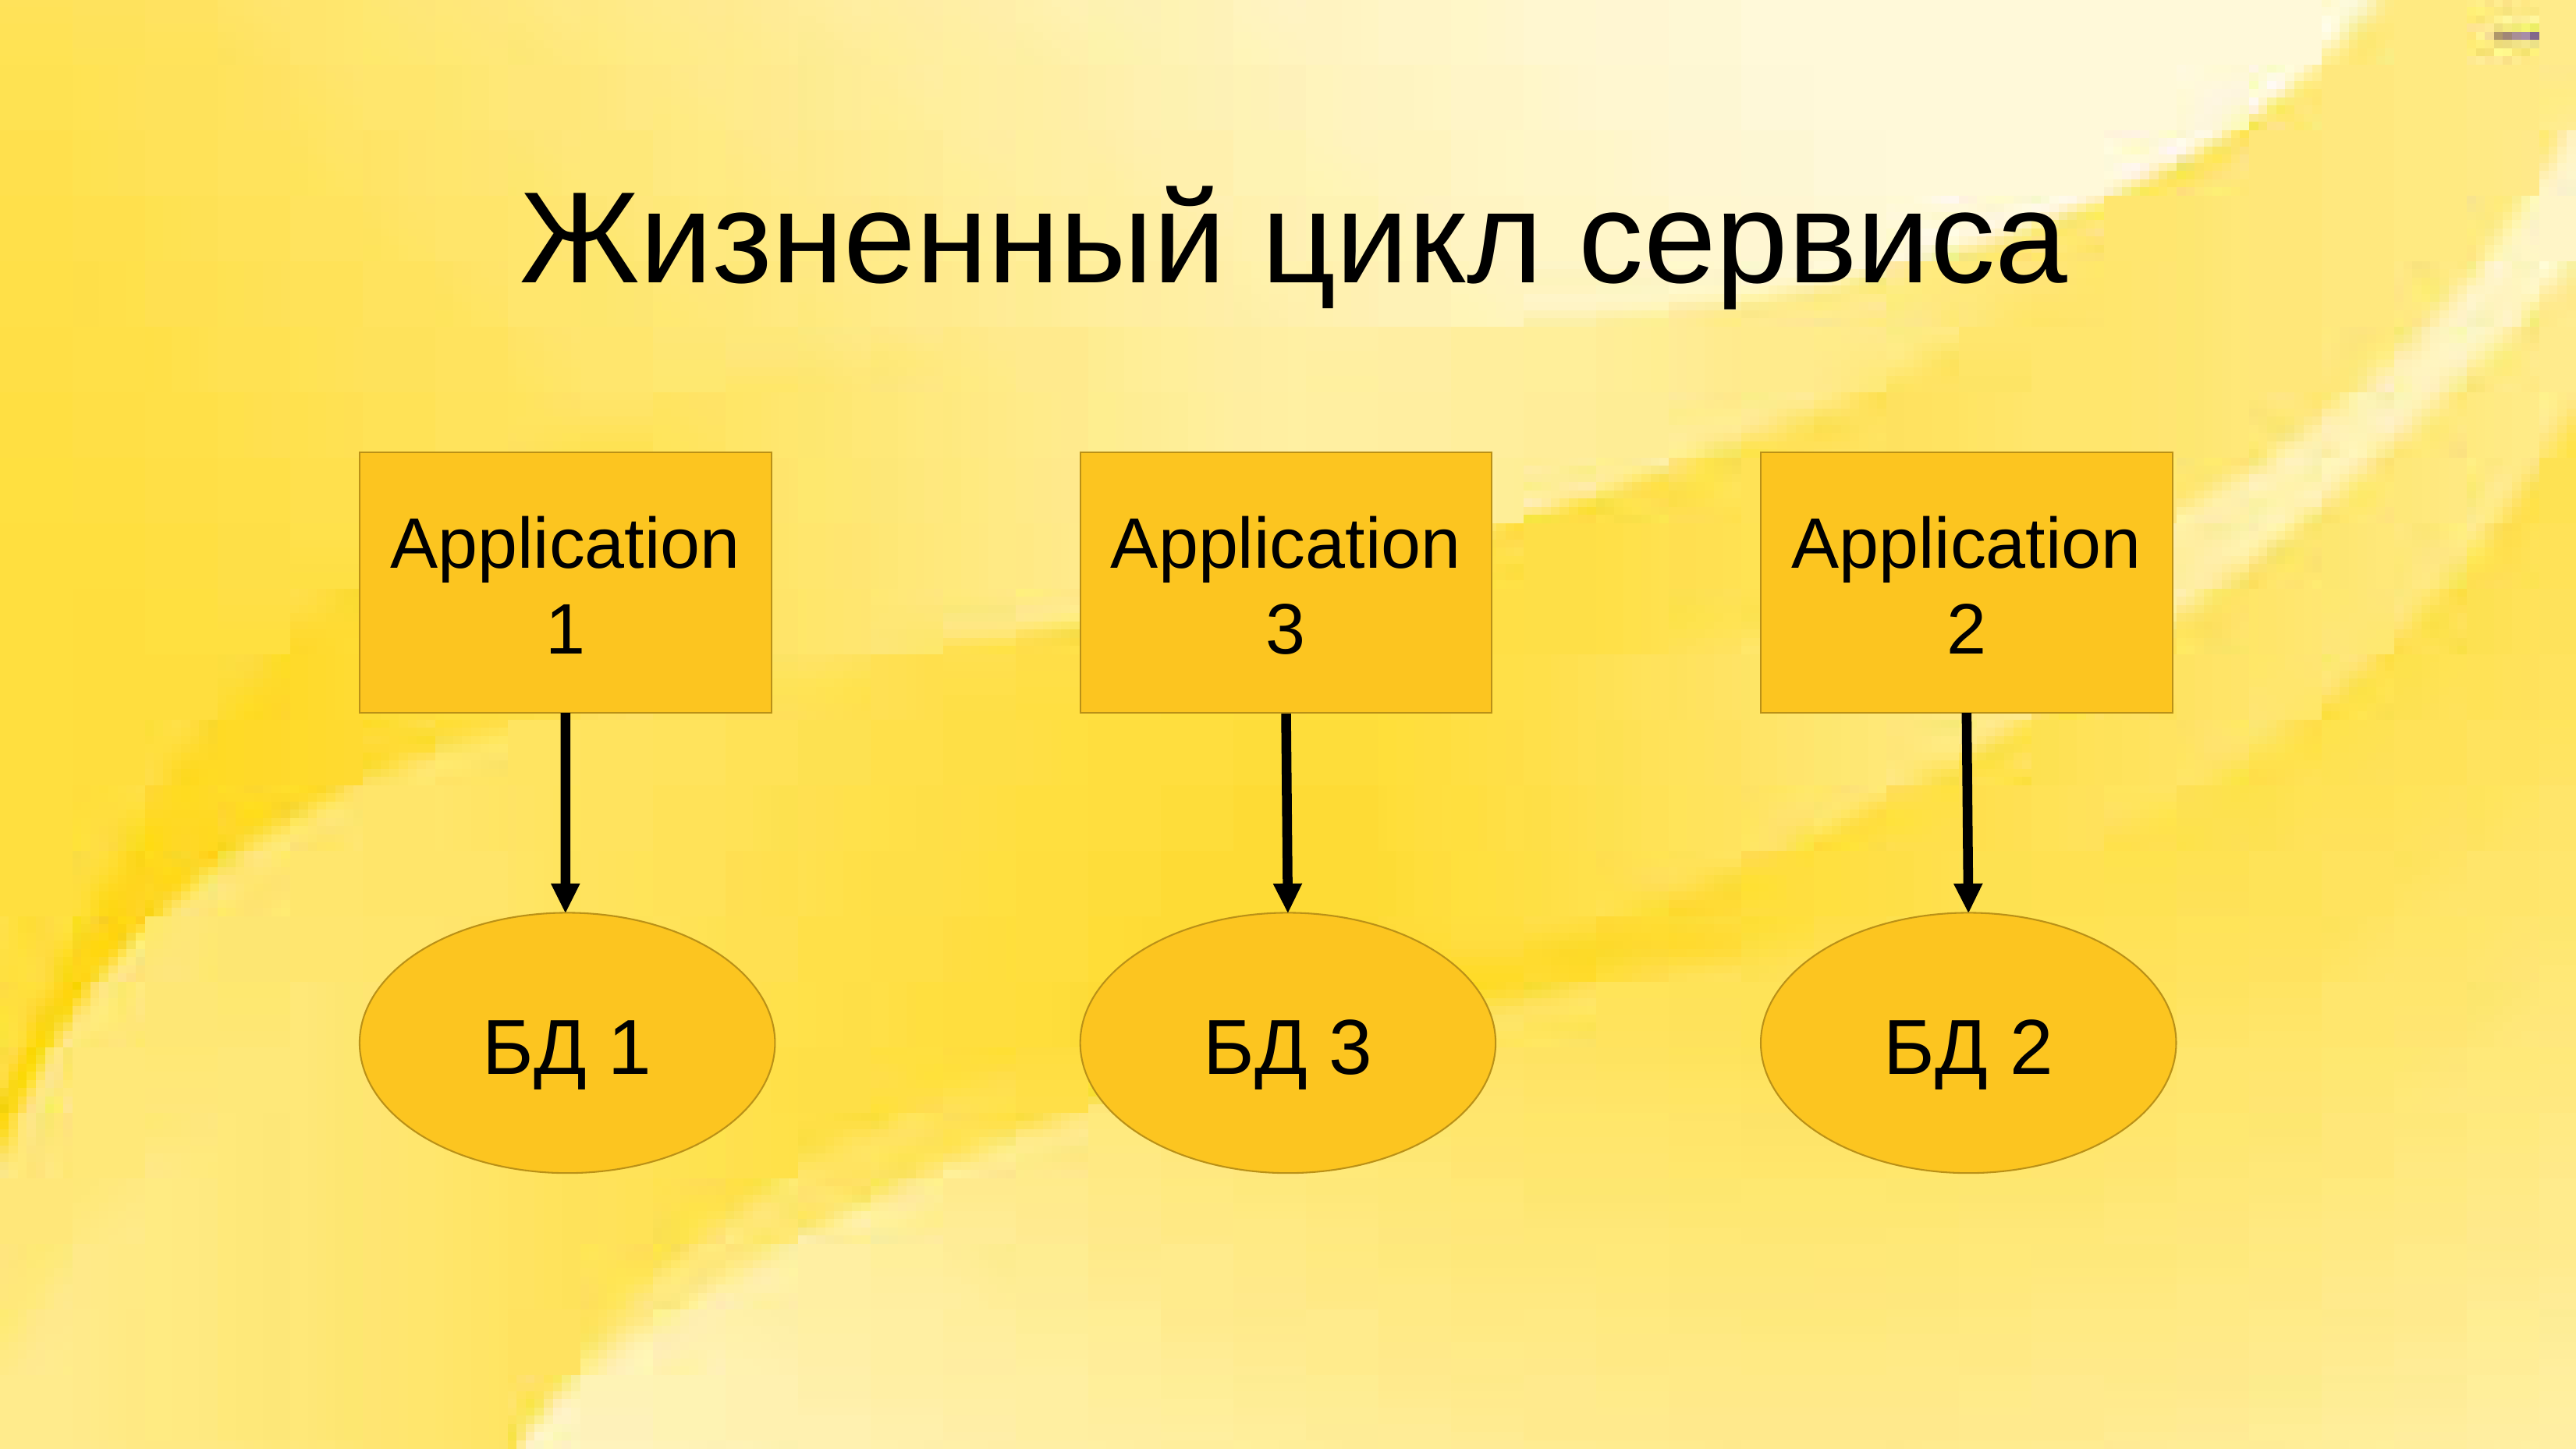

Жизненный цикл сервиса
Application 1
Application 3
Application 2
БД 1
БД 3
БД 2